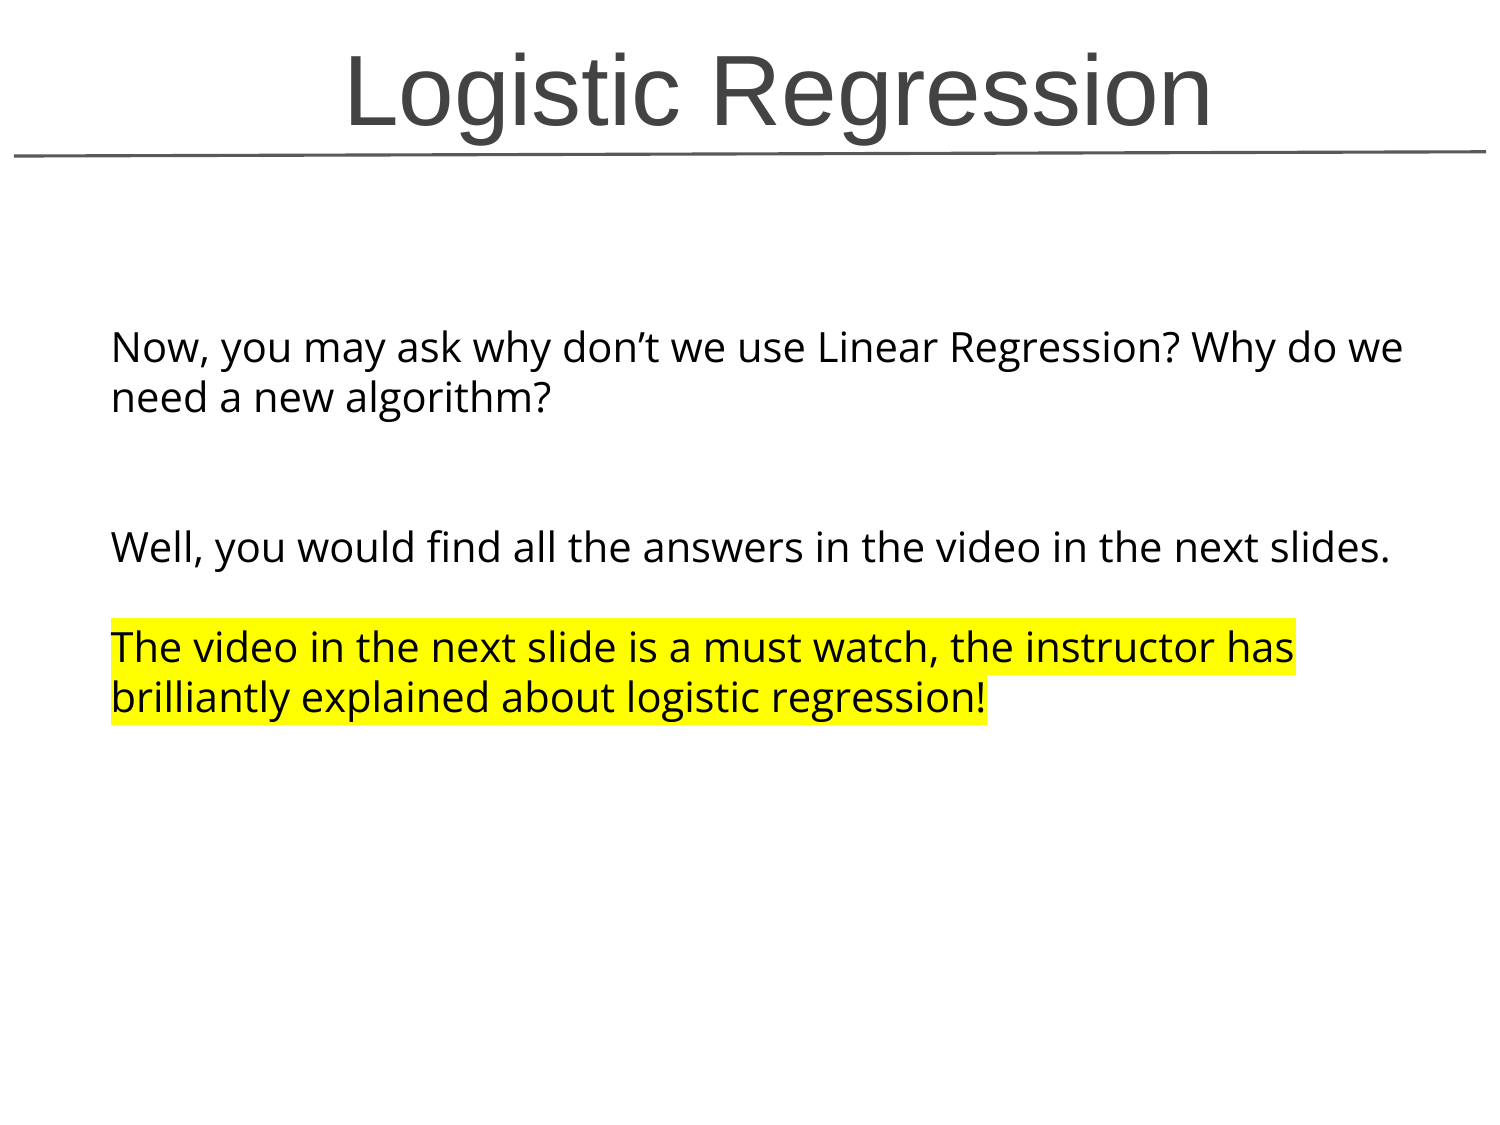

Logistic Regression
Now, you may ask why don’t we use Linear Regression? Why do we need a new algorithm?

Well, you would find all the answers in the video in the next slides.

The video in the next slide is a must watch, the instructor has brilliantly explained about logistic regression!